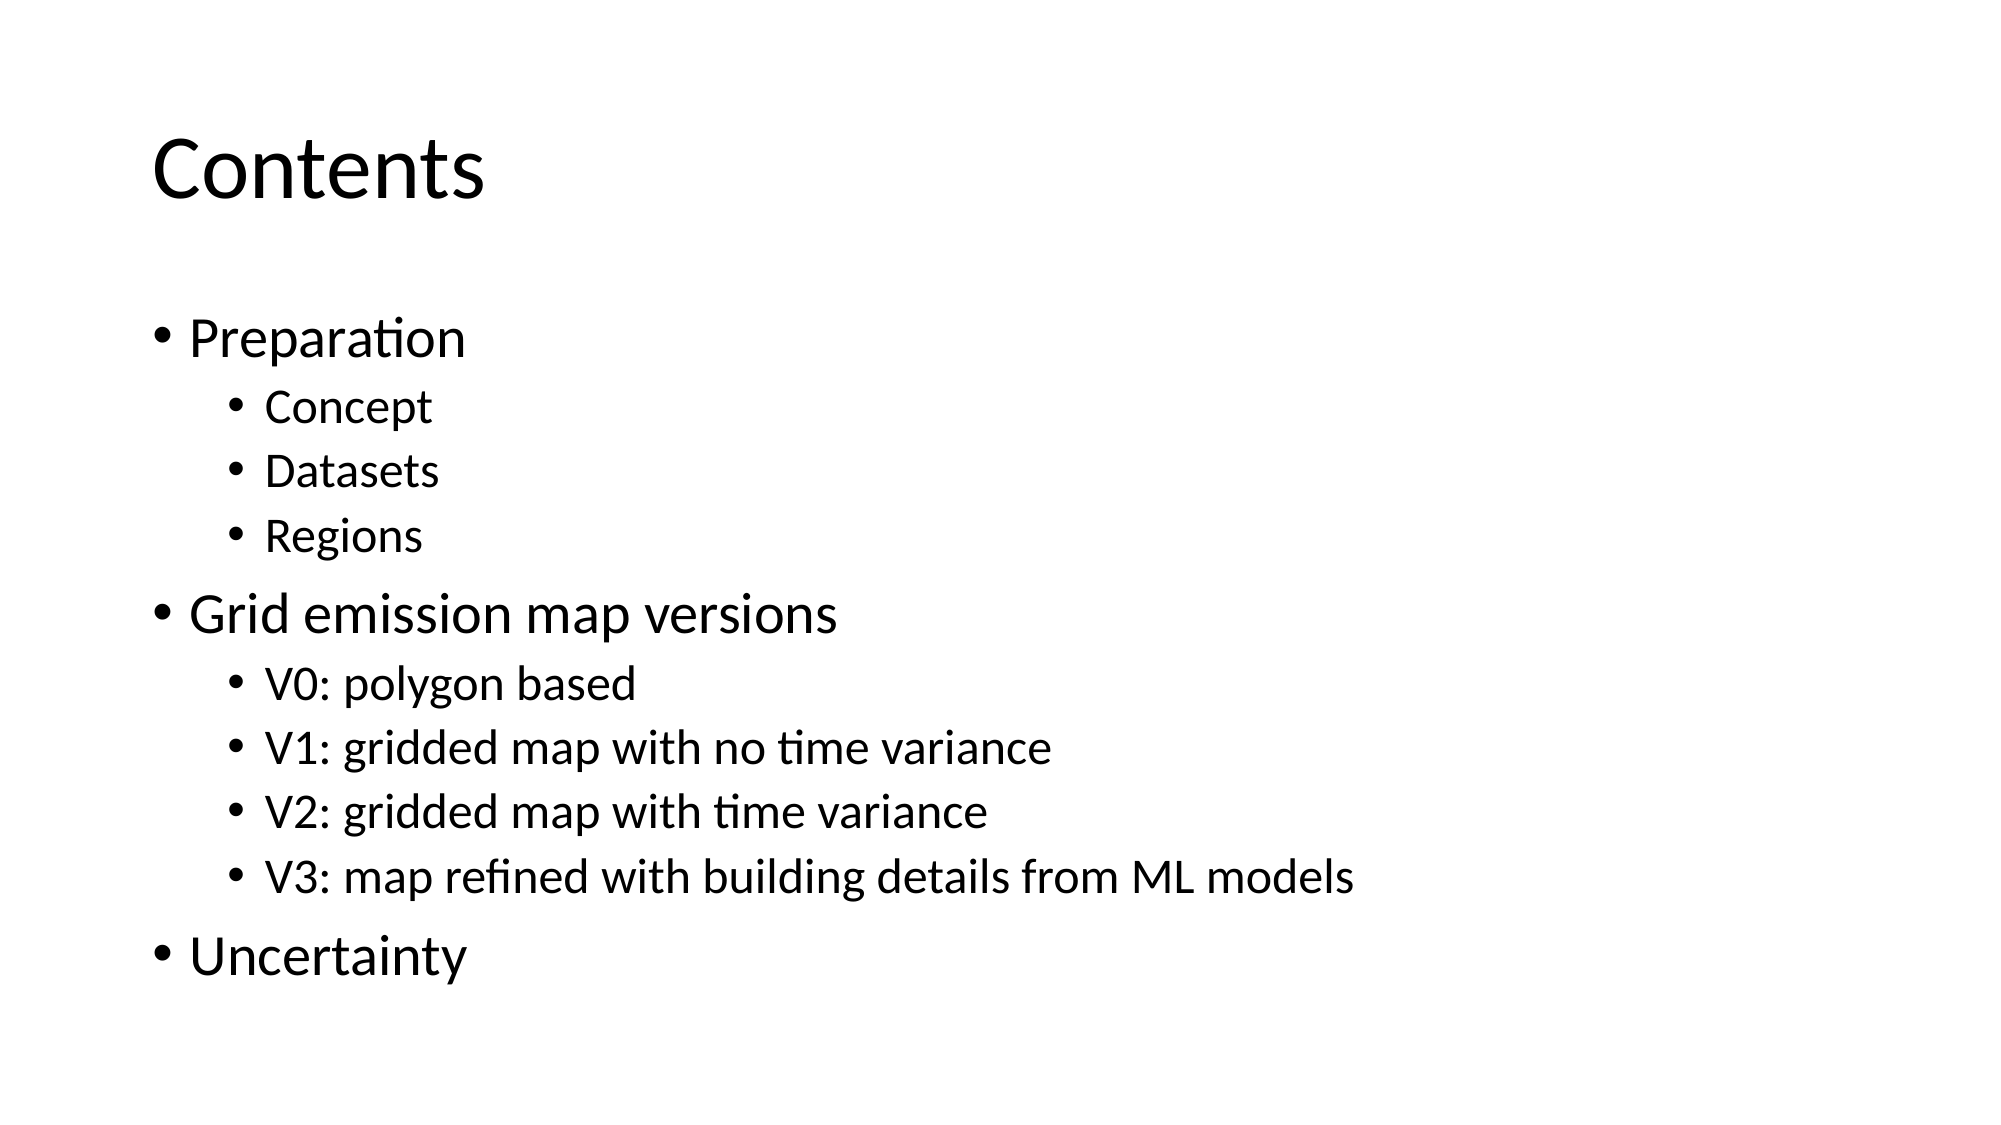

# Contents
Preparation
Concept
Datasets
Regions
Grid emission map versions
V0: polygon based
V1: gridded map with no time variance
V2: gridded map with time variance
V3: map refined with building details from ML models
Uncertainty